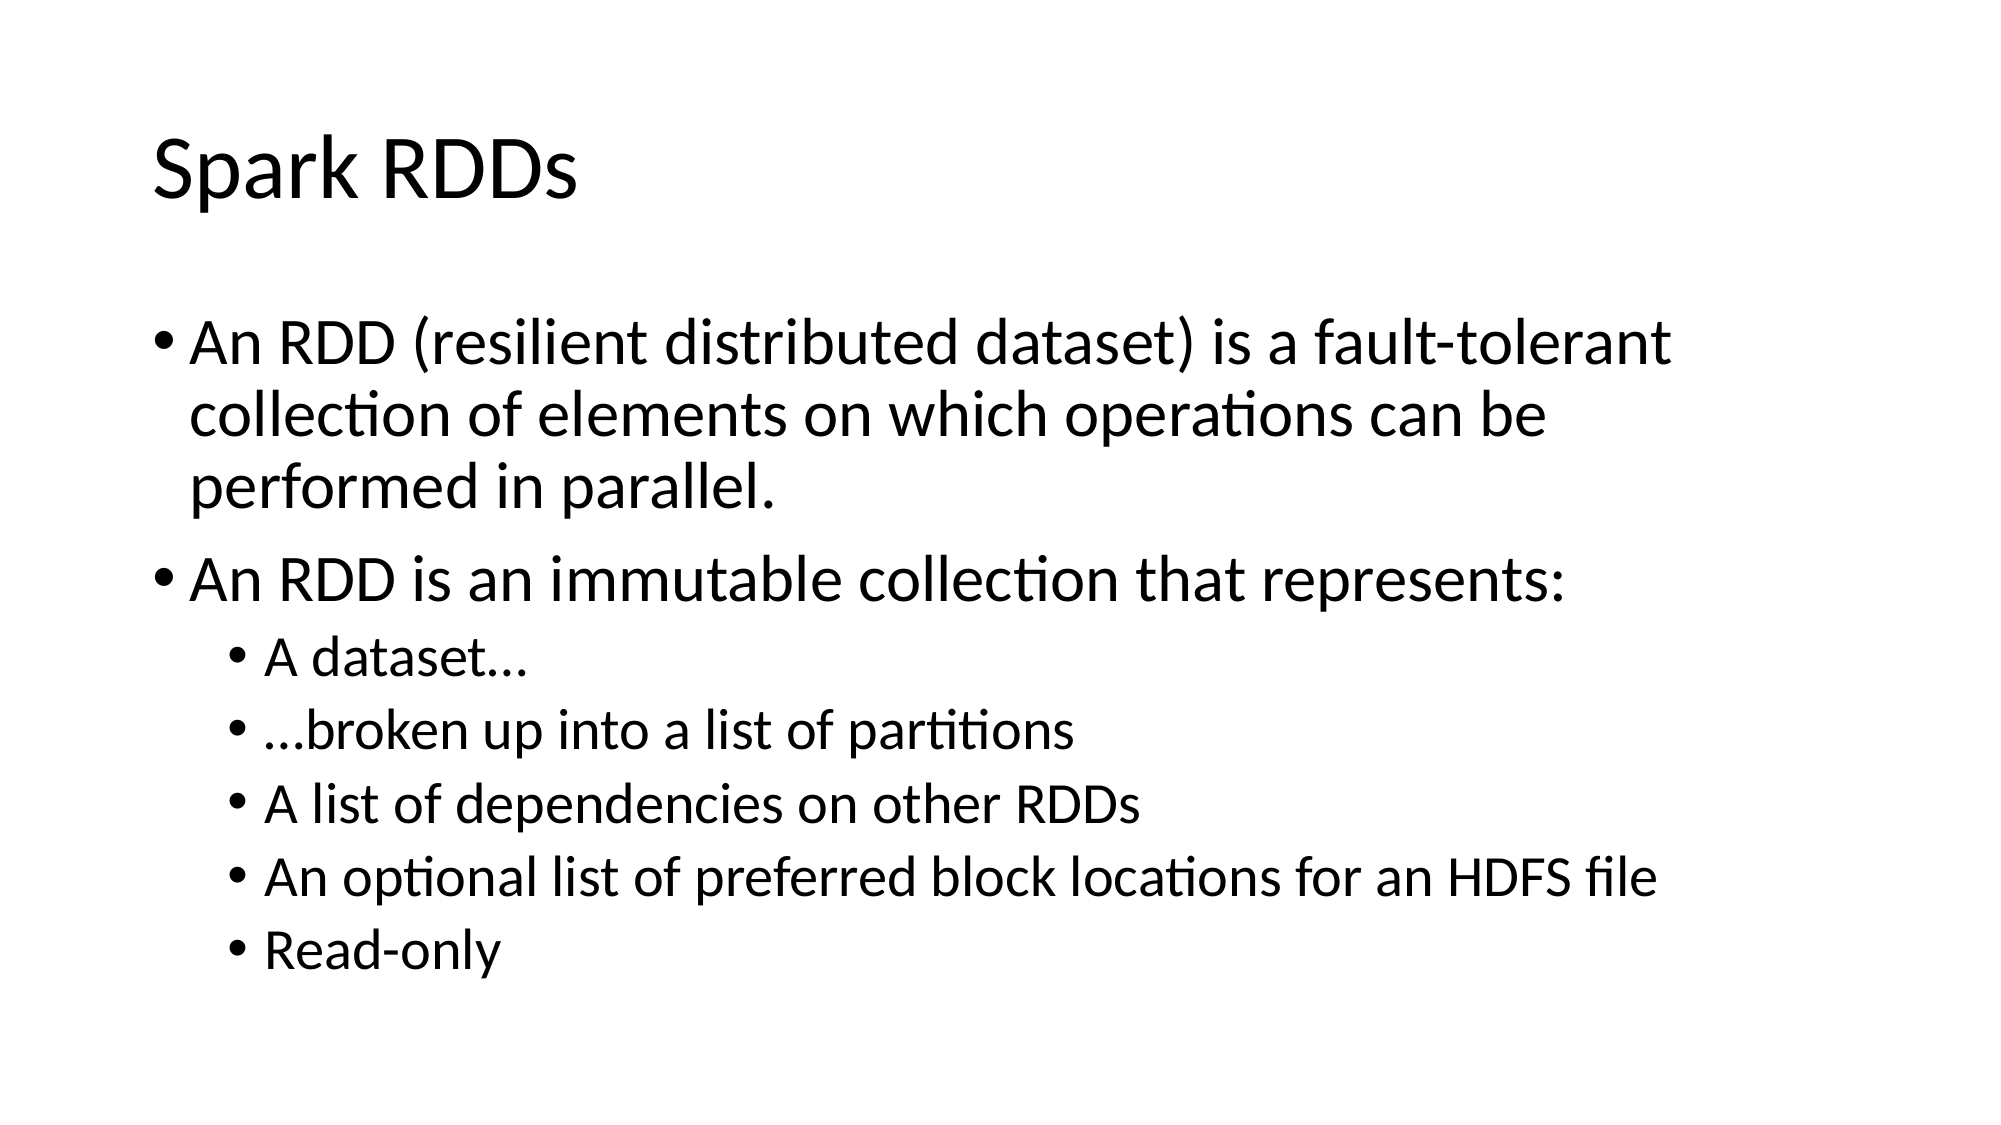

# Spark RDDs
An RDD (resilient distributed dataset) is a fault-tolerant collection of elements on which operations can be performed in parallel.
An RDD is an immutable collection that represents:
A dataset…
…broken up into a list of partitions
A list of dependencies on other RDDs
An optional list of preferred block locations for an HDFS file
Read-only